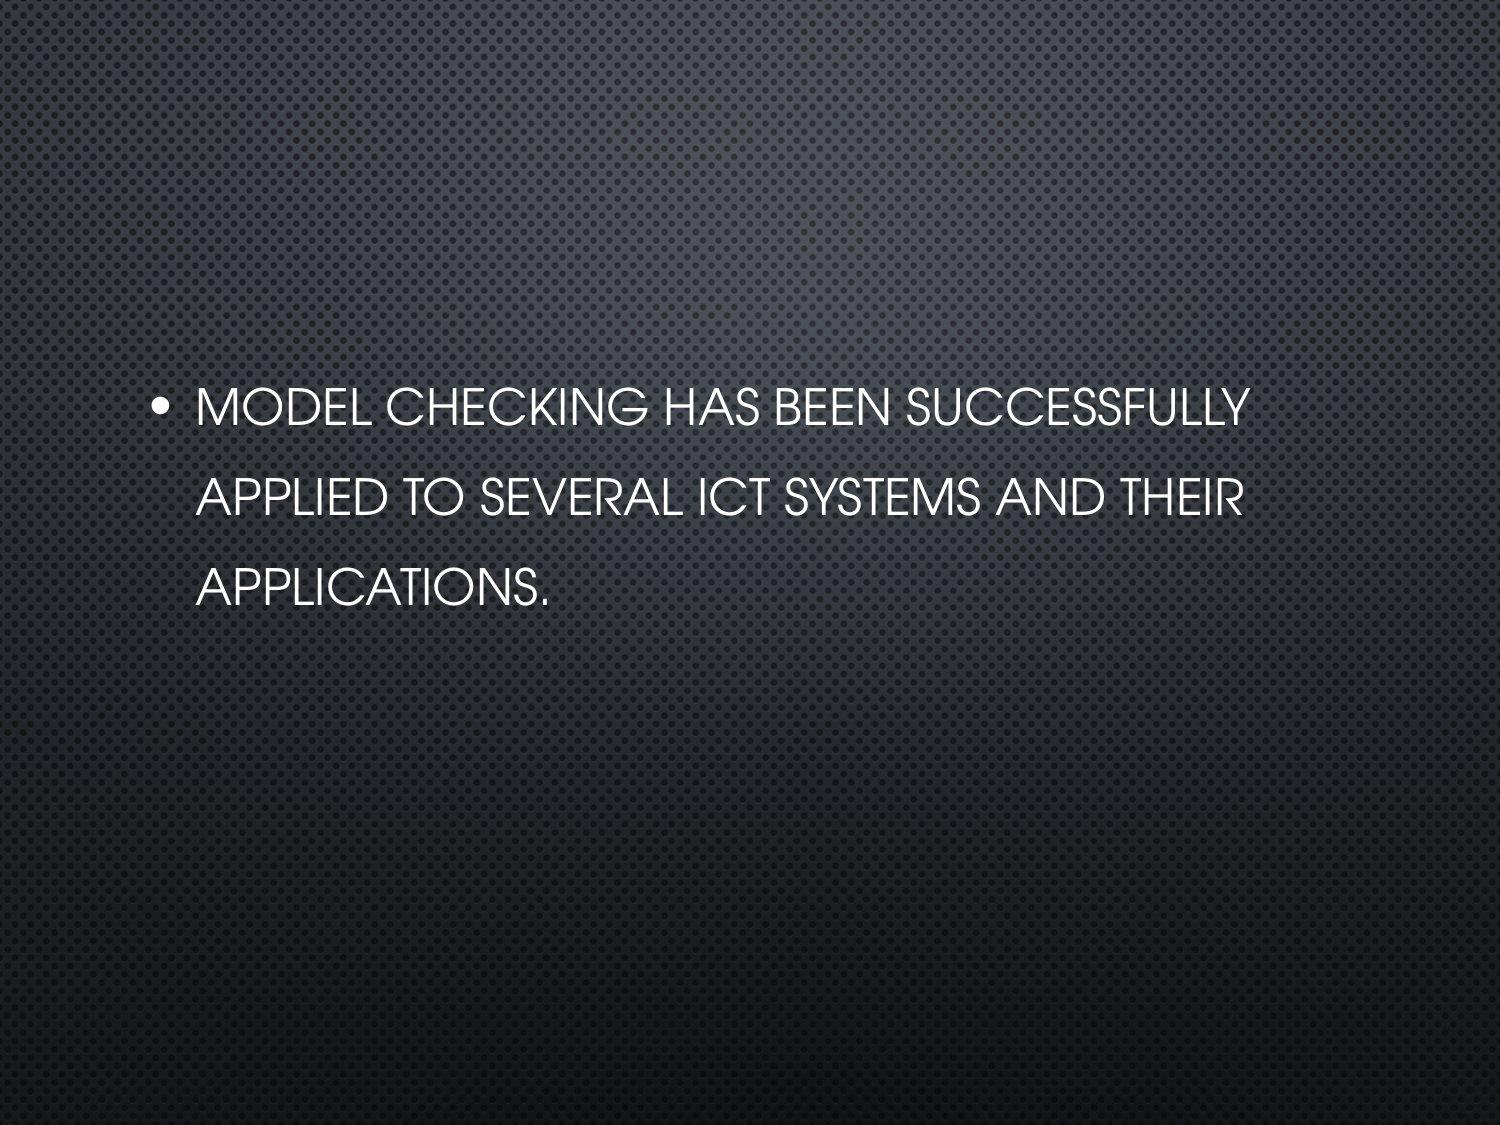

Model checking has been successfully applied to several ICT systems and their applications.